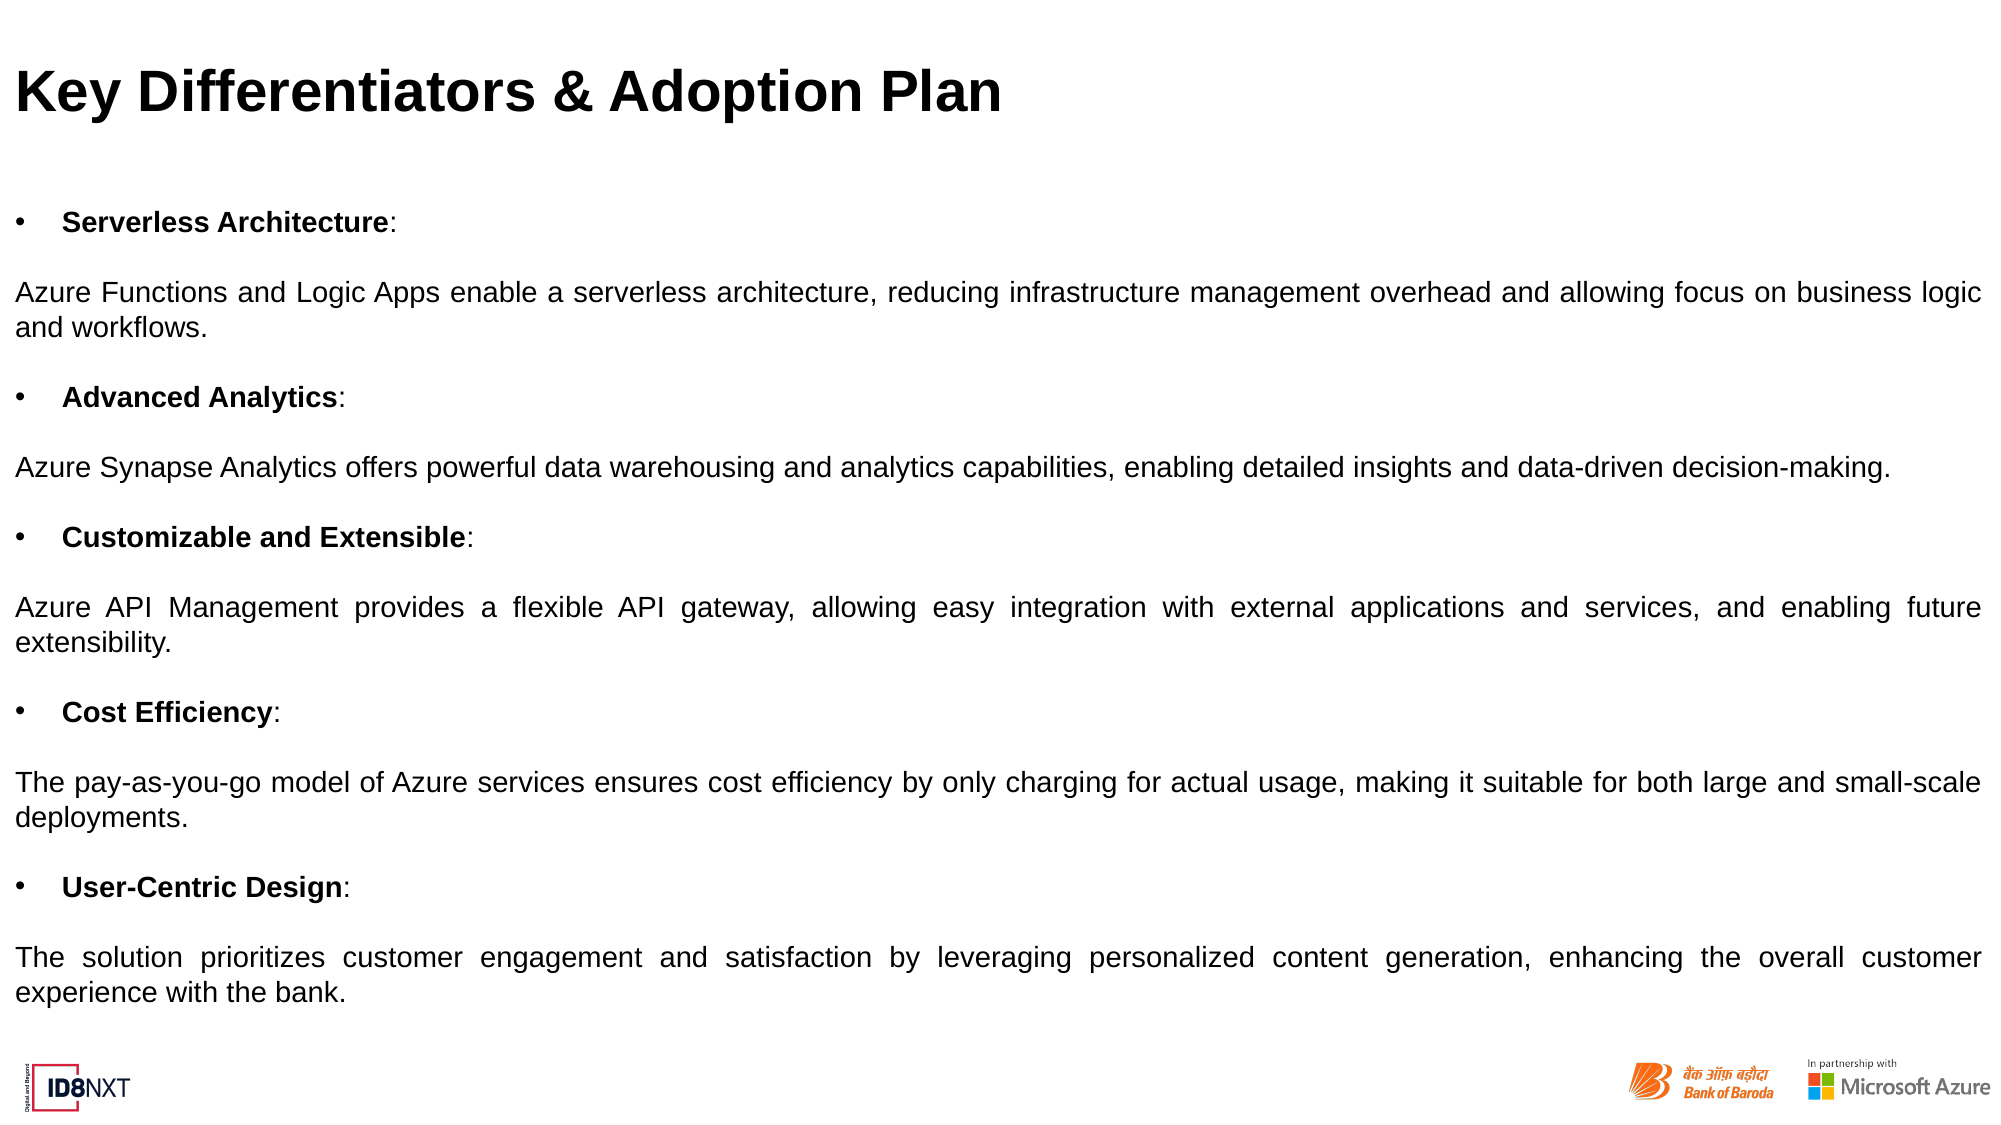

# Key Differentiators & Adoption Plan
Serverless Architecture:

Azure Functions and Logic Apps enable a serverless architecture, reducing infrastructure management overhead and allowing focus on business logic and workflows.

Advanced Analytics:

Azure Synapse Analytics offers powerful data warehousing and analytics capabilities, enabling detailed insights and data-driven decision-making.

Customizable and Extensible:

Azure API Management provides a flexible API gateway, allowing easy integration with external applications and services, and enabling future extensibility.

Cost Efficiency:

The pay-as-you-go model of Azure services ensures cost efficiency by only charging for actual usage, making it suitable for both large and small-scale deployments.

User-Centric Design:

The solution prioritizes customer engagement and satisfaction by leveraging personalized content generation, enhancing the overall customer experience with the bank.